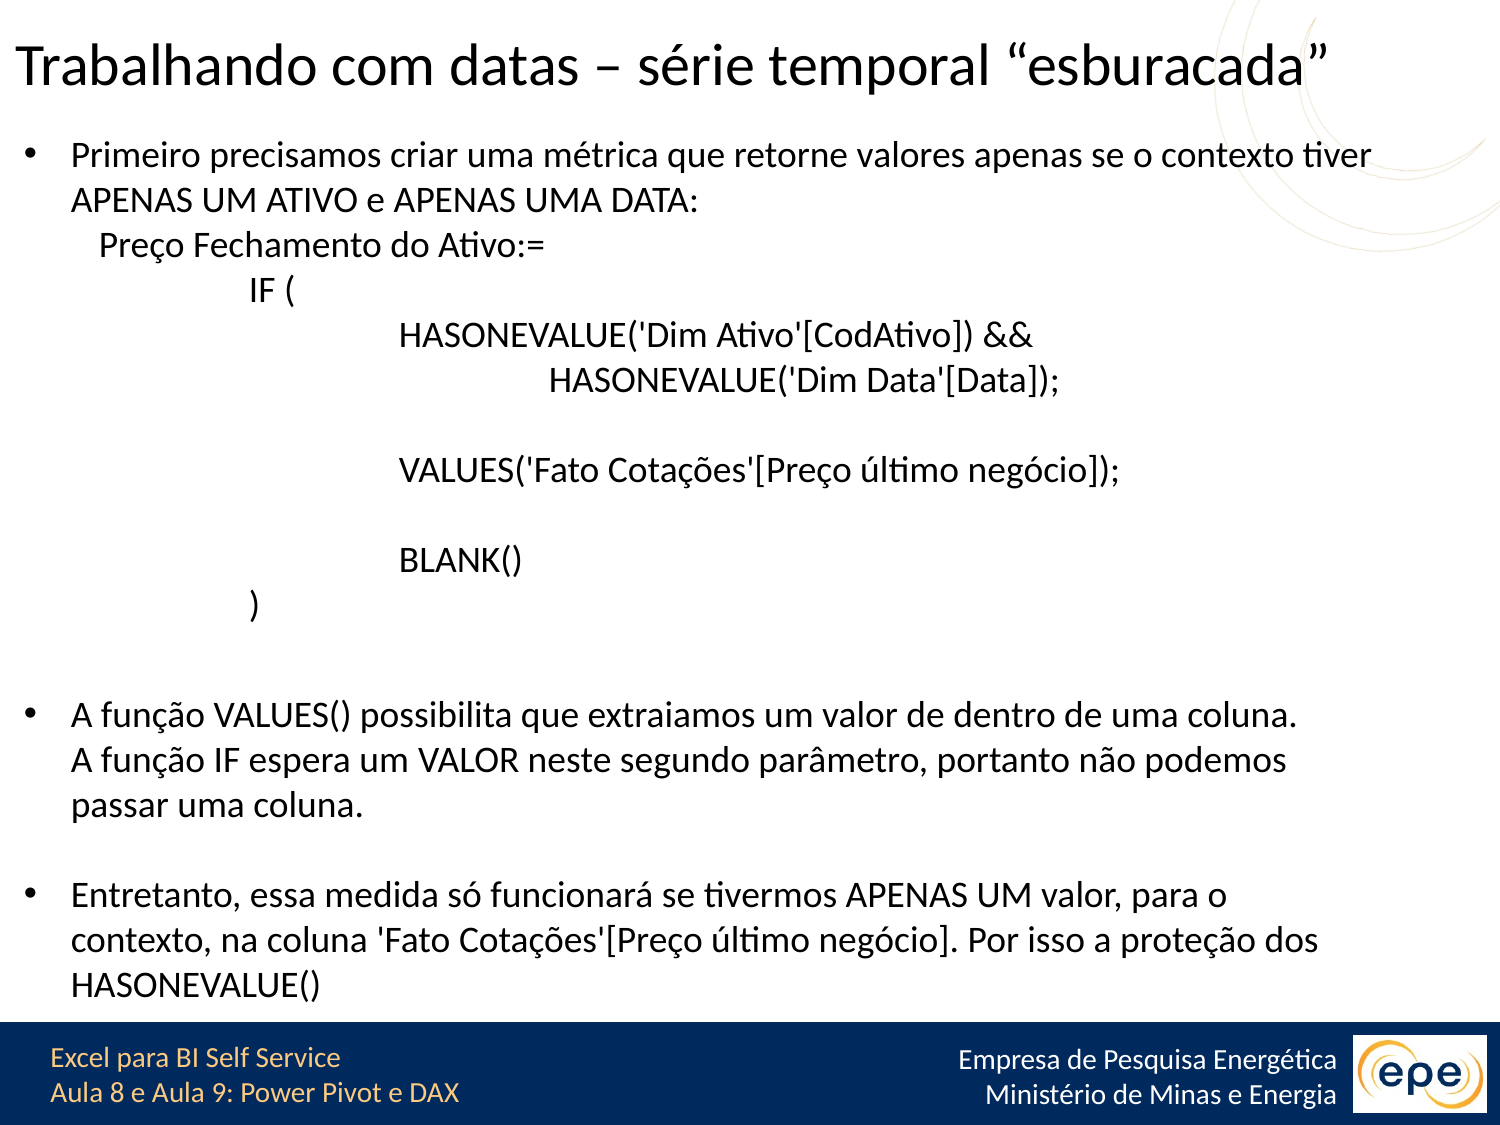

# Trabalhando com datas – série temporal “esburacada”
Primeiro precisamos criar uma métrica que retorne valores apenas se o contexto tiver APENAS UM ATIVO e APENAS UMA DATA:
Preço Fechamento do Ativo:=
	IF (
		HASONEVALUE('Dim Ativo'[CodAtivo]) &&
			HASONEVALUE('Dim Data'[Data]);

		VALUES('Fato Cotações'[Preço último negócio]);

		BLANK()
	)

A função VALUES() possibilita que extraiamos um valor de dentro de uma coluna. A função IF espera um VALOR neste segundo parâmetro, portanto não podemos passar uma coluna.

Entretanto, essa medida só funcionará se tivermos APENAS UM valor, para o contexto, na coluna 'Fato Cotações'[Preço último negócio]. Por isso a proteção dos HASONEVALUE()